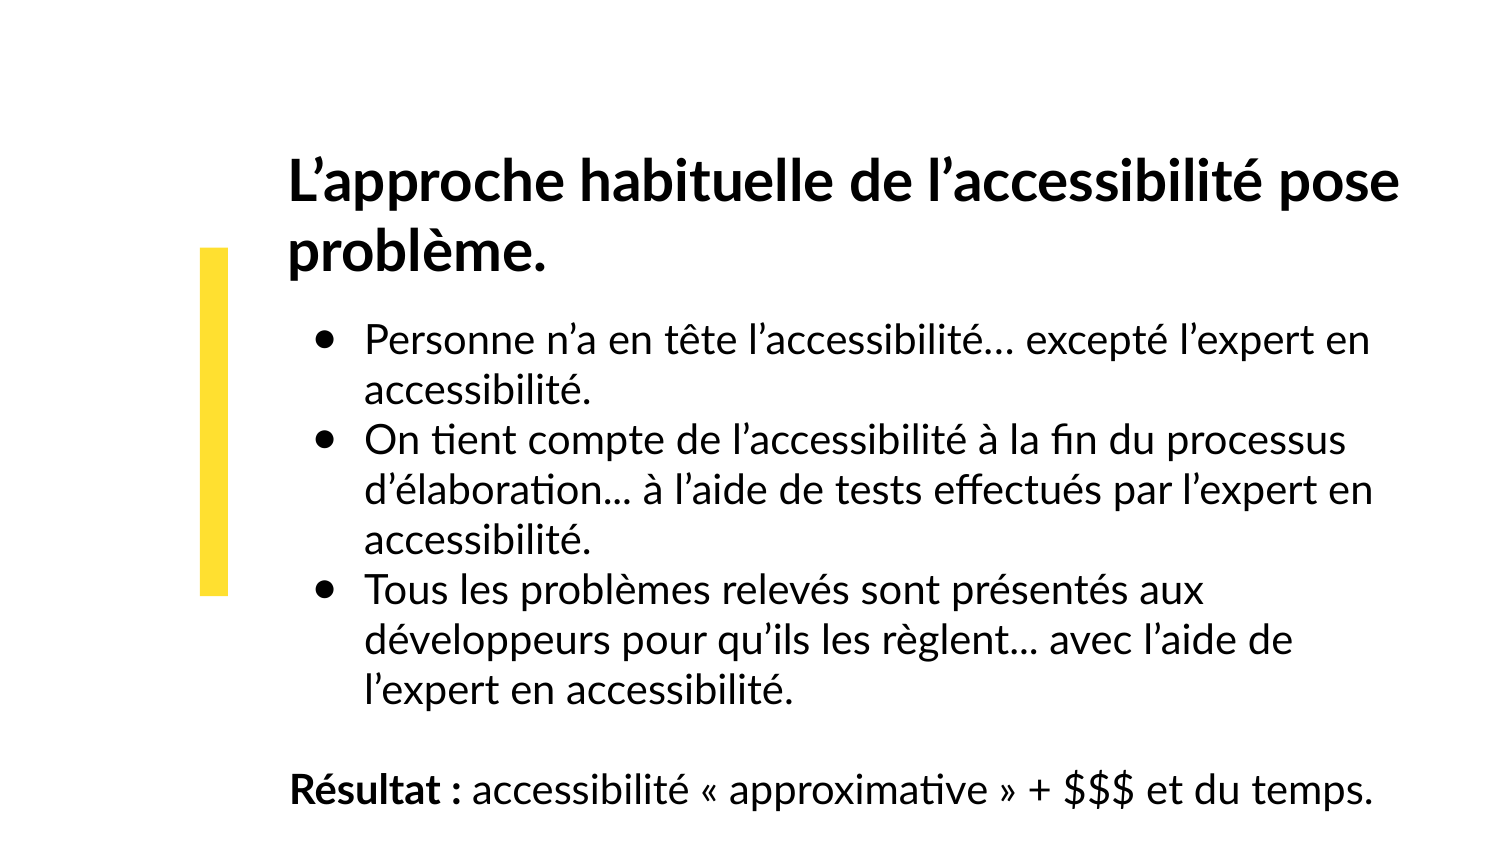

# L’approche habituelle de l’accessibilité pose problème.
Personne n’a en tête l’accessibilité… excepté l’expert en accessibilité.
On tient compte de l’accessibilité à la fin du processus d’élaboration... à l’aide de tests effectués par l’expert en accessibilité.
Tous les problèmes relevés sont présentés aux développeurs pour qu’ils les règlent... avec l’aide de l’expert en accessibilité.

Résultat : accessibilité « approximative » + $$$ et du temps.